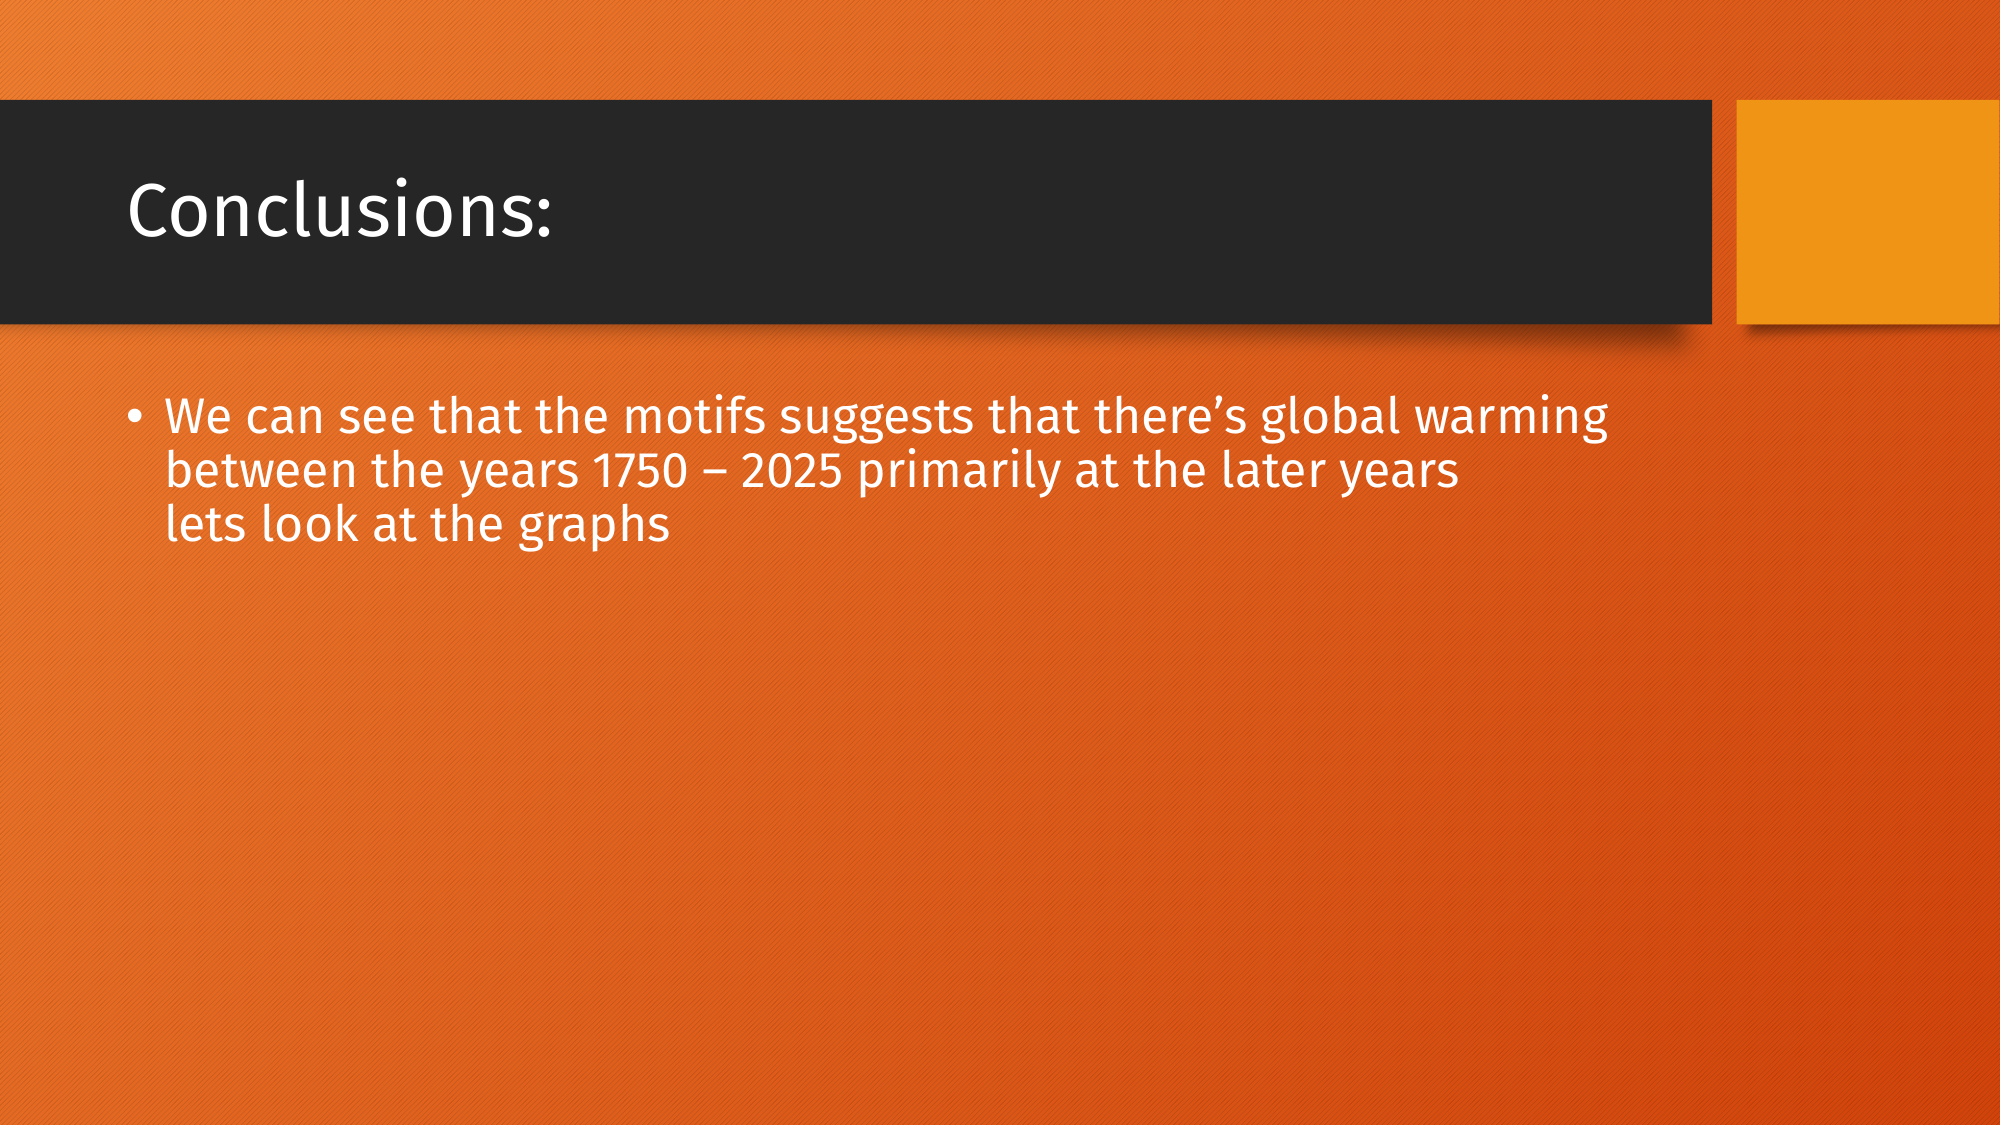

# Conclusions:
We can see that the motifs suggests that there’s global warming between the years 1750 – 2025 primarily at the later years
lets look at the graphs